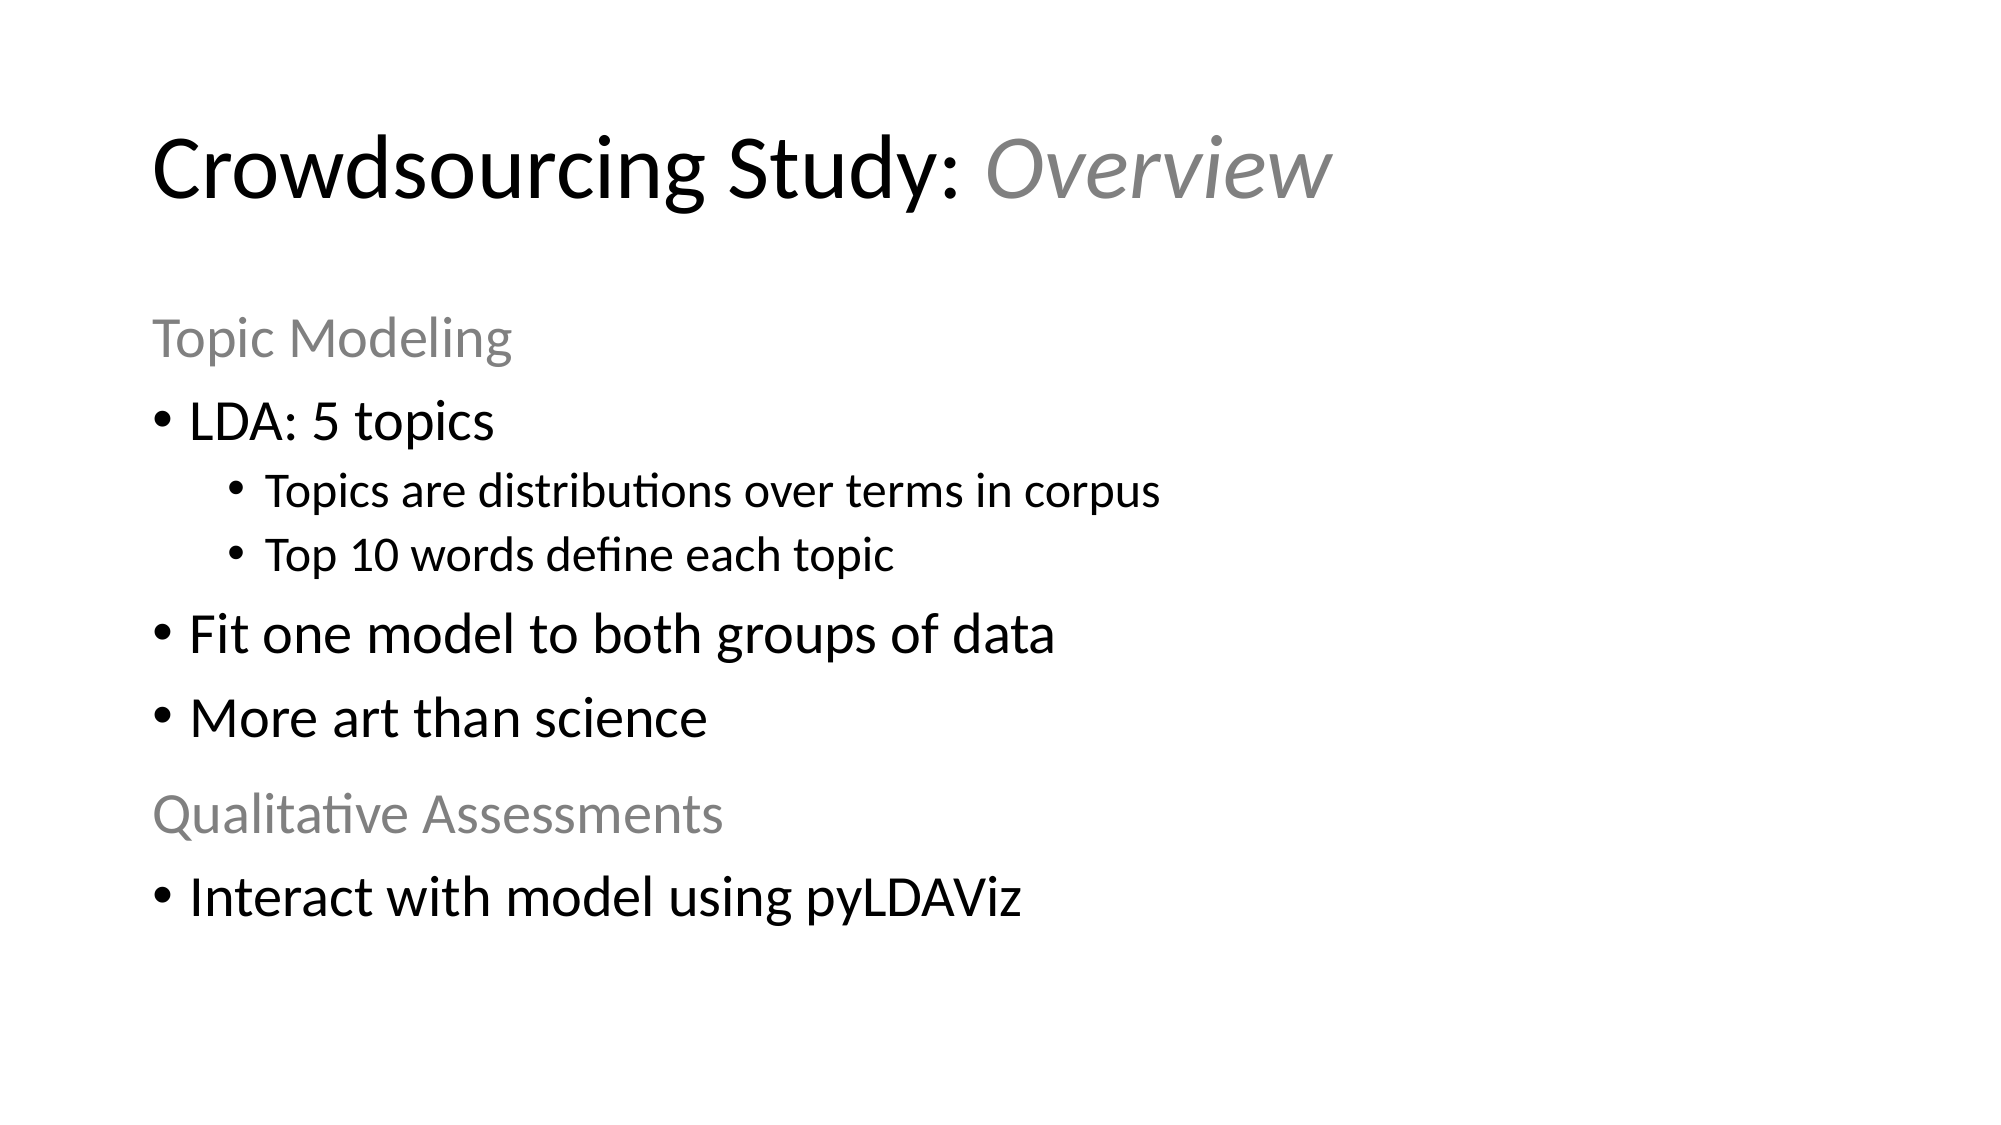

# Crowdsourcing Study: Overview
Topic Modeling
LDA: 5 topics
Topics are distributions over terms in corpus
Top 10 words define each topic
Fit one model to both groups of data
More art than science
Qualitative Assessments
Interact with model using pyLDAViz